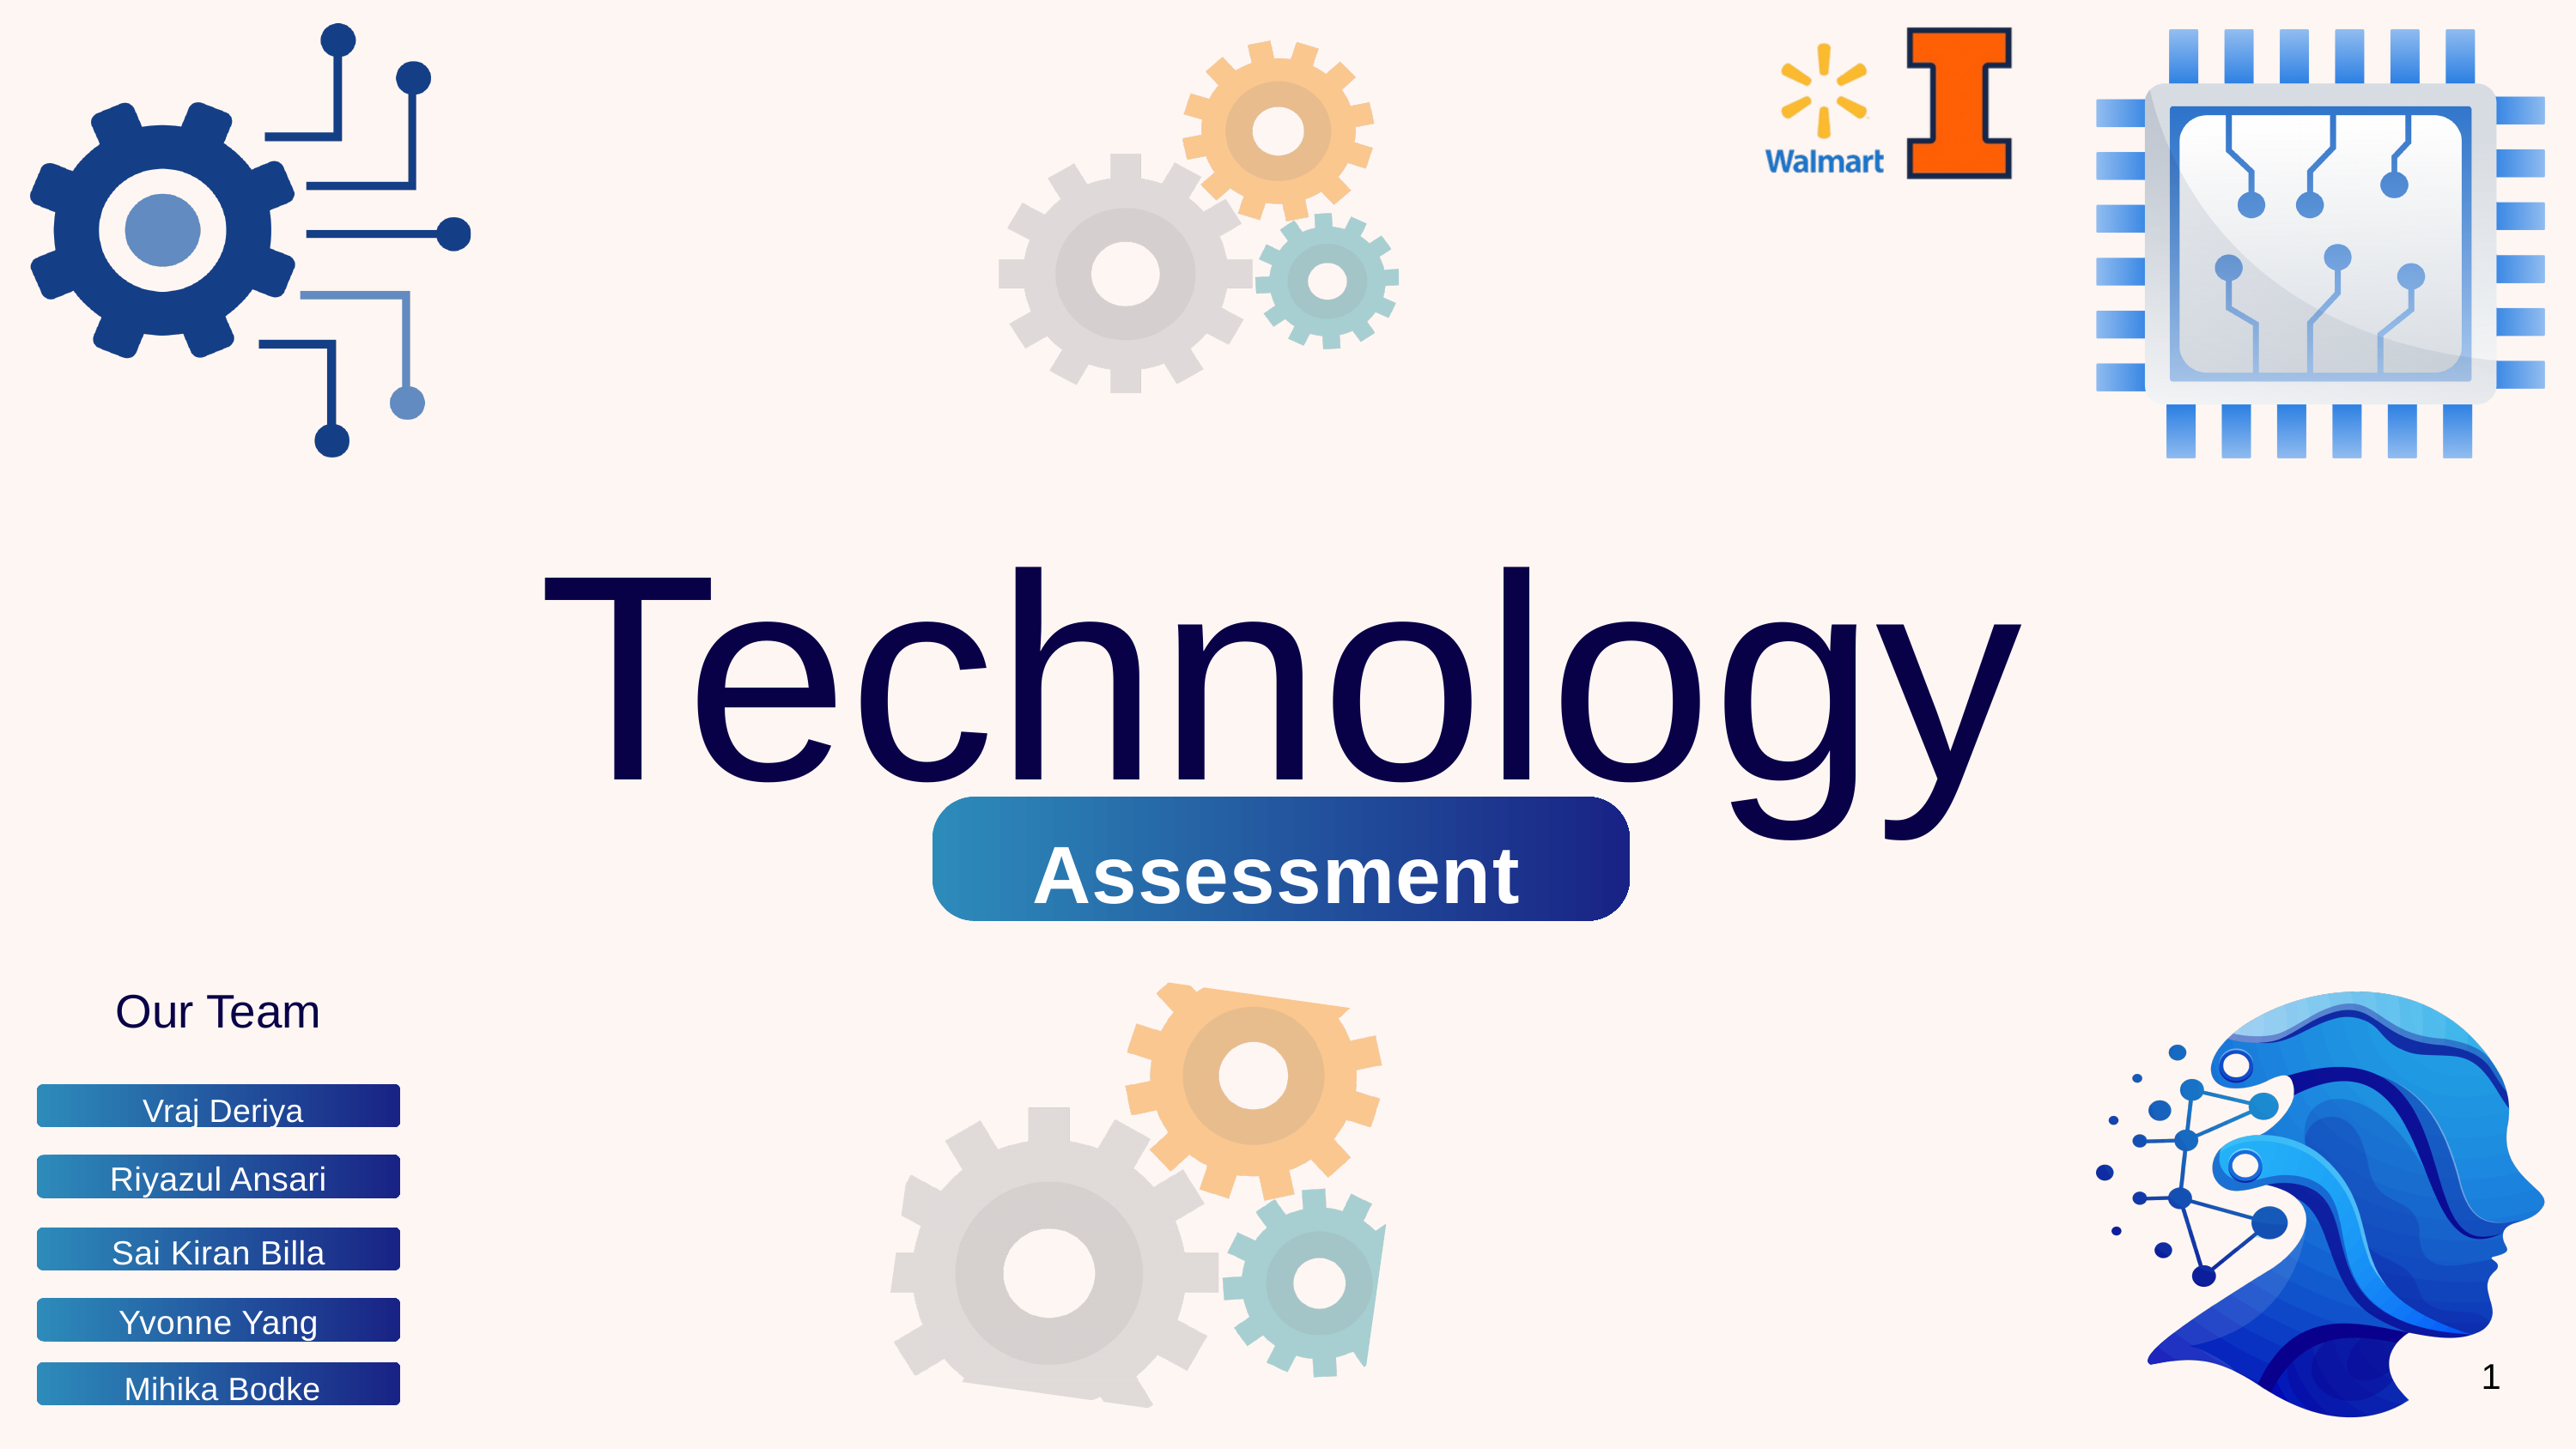

Technology

Assessment

Our Team

Vraj Deriya

Riyazul Ansari

Sai Kiran Billa

Yvonne Yang

        Mihika Bodke

1